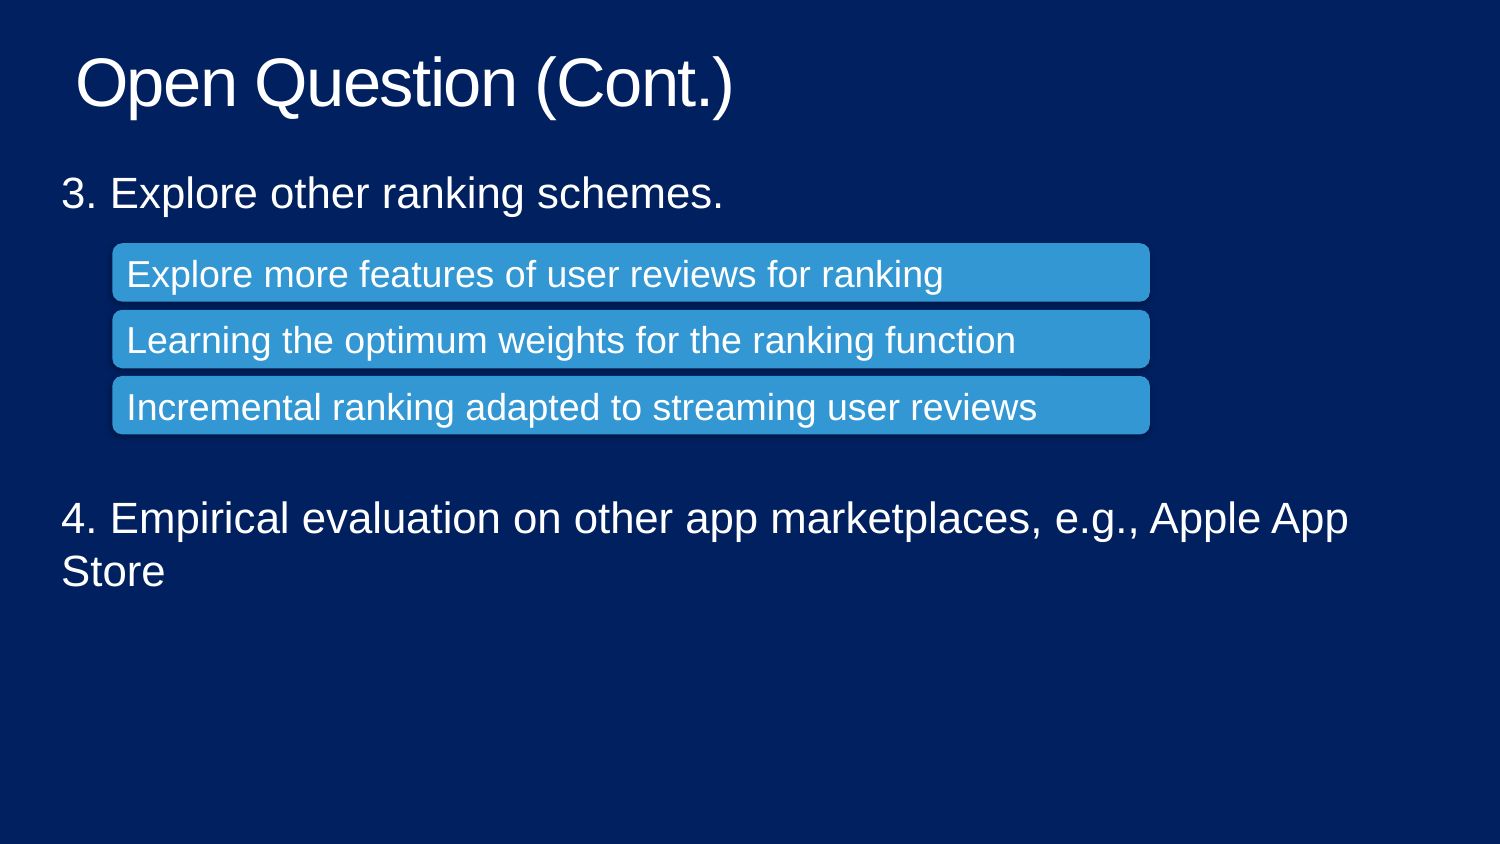

# Open Question (Cont.)
3. Explore other ranking schemes.
Explore more features of user reviews for ranking
Learning the optimum weights for the ranking function
Incremental ranking adapted to streaming user reviews
4. Empirical evaluation on other app marketplaces, e.g., Apple App Store